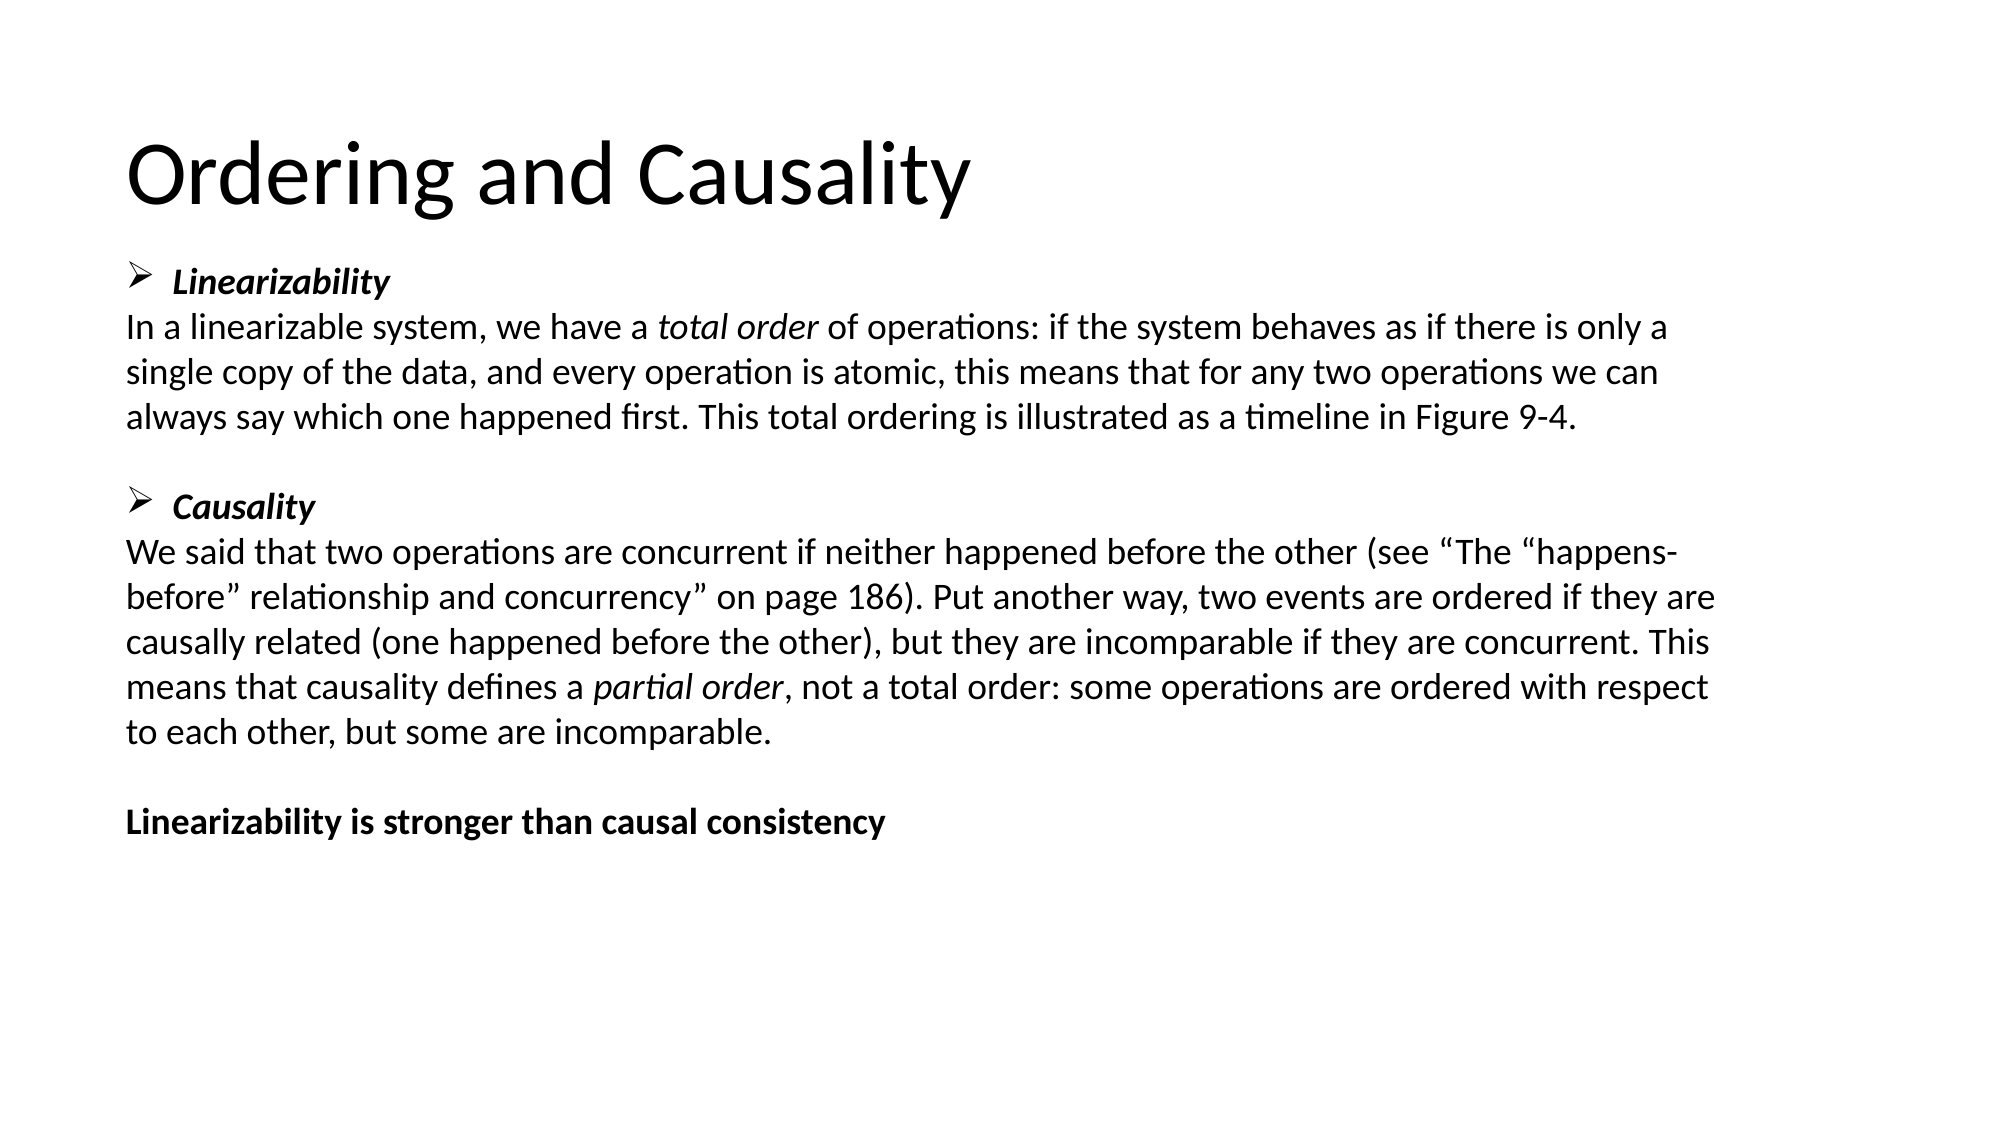

# Ordering and Causality
Linearizability
In a linearizable system, we have a total order of operations: if the system behaves as if there is only a single copy of the data, and every operation is atomic, this means that for any two operations we can always say which one happened first. This total ordering is illustrated as a timeline in Figure 9-4.

Causality
We said that two operations are concurrent if neither happened before the other (see “The “happens-before” relationship and concurrency” on page 186). Put another way, two events are ordered if they are causally related (one happened before the other), but they are incomparable if they are concurrent. This means that causality defines a partial order, not a total order: some operations are ordered with respect to each other, but some are incomparable.

Linearizability is stronger than causal consistency